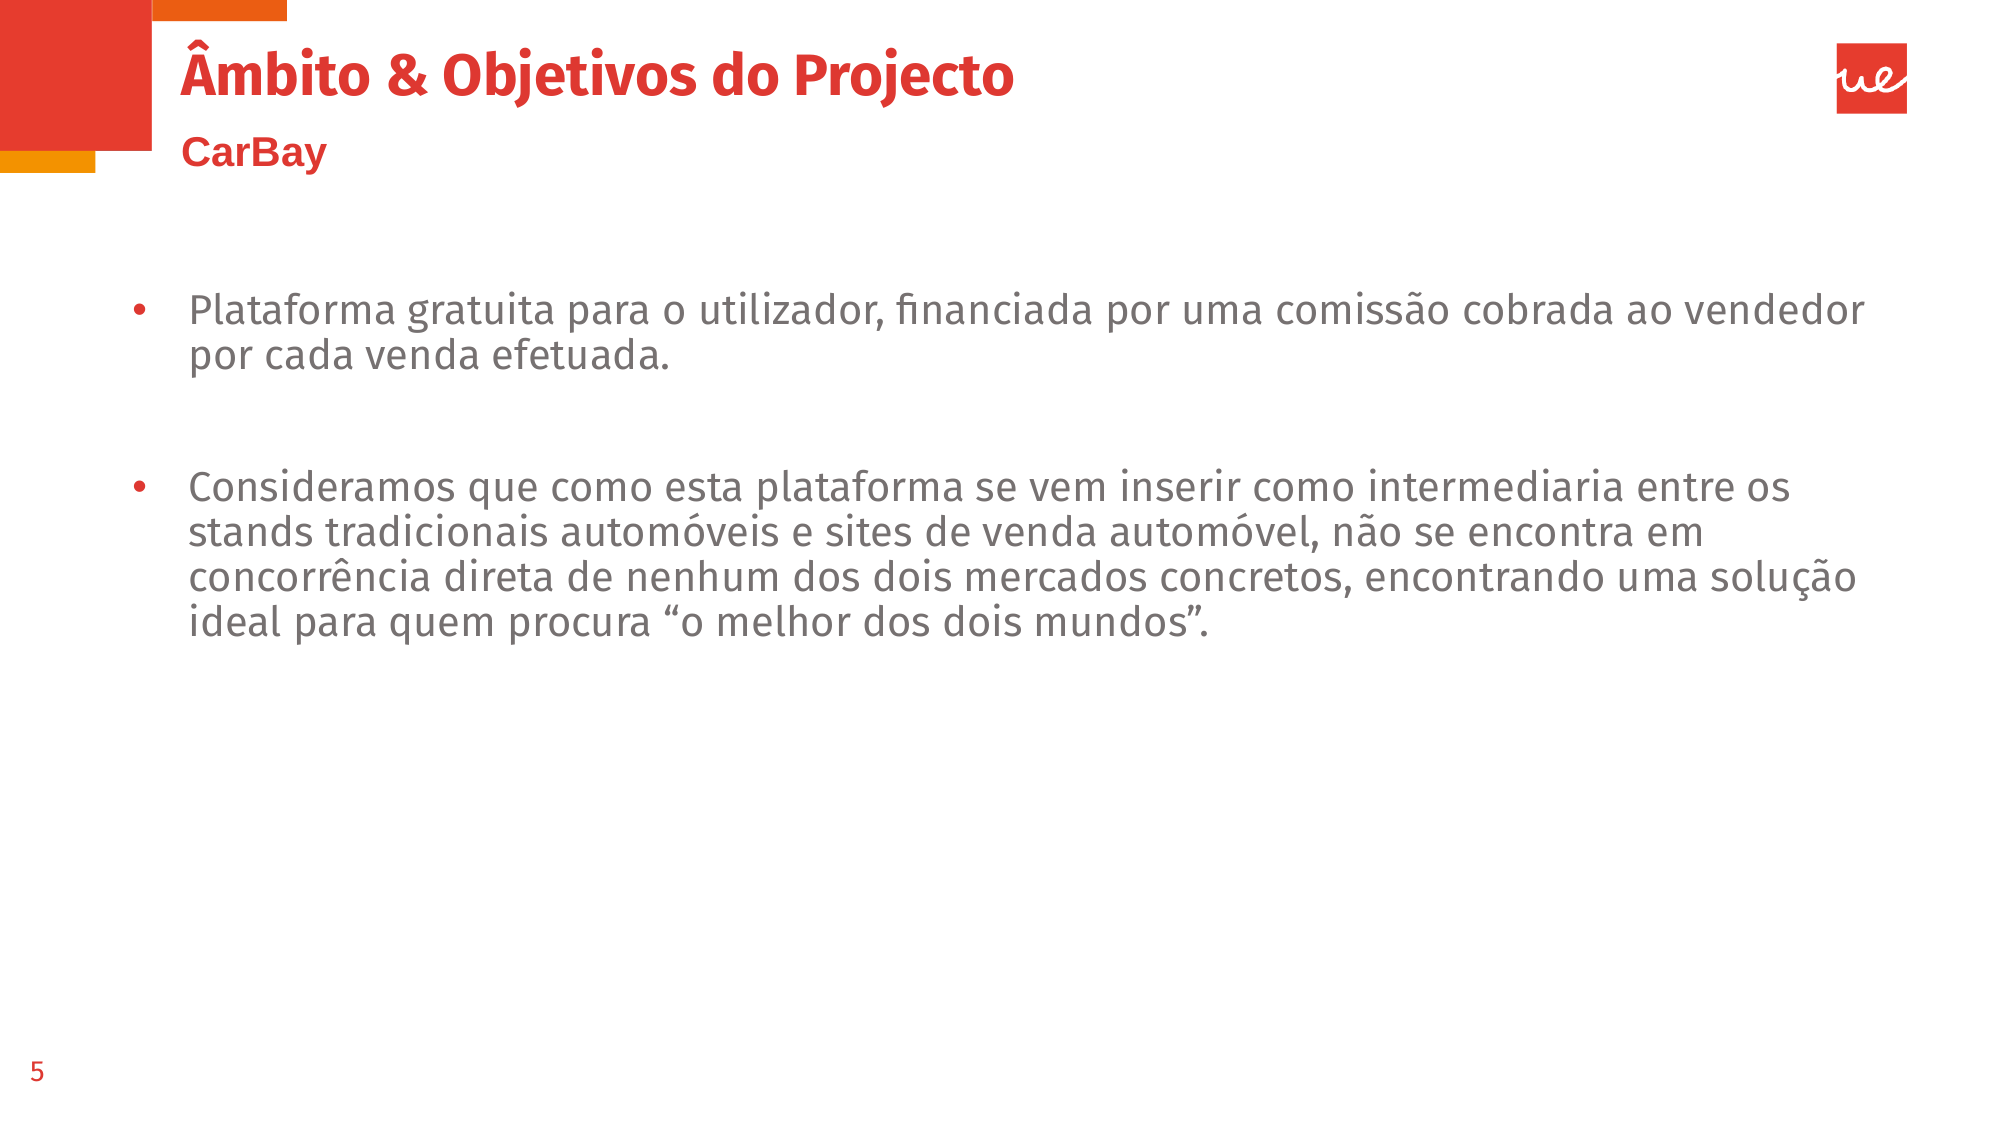

# Âmbito & Objetivos do Projecto
CarBay
Plataforma gratuita para o utilizador, financiada por uma comissão cobrada ao vendedor por cada venda efetuada.

Consideramos que como esta plataforma se vem inserir como intermediaria entre os stands tradicionais automóveis e sites de venda automóvel, não se encontra em concorrência direta de nenhum dos dois mercados concretos, encontrando uma solução ideal para quem procura “o melhor dos dois mundos”.

5